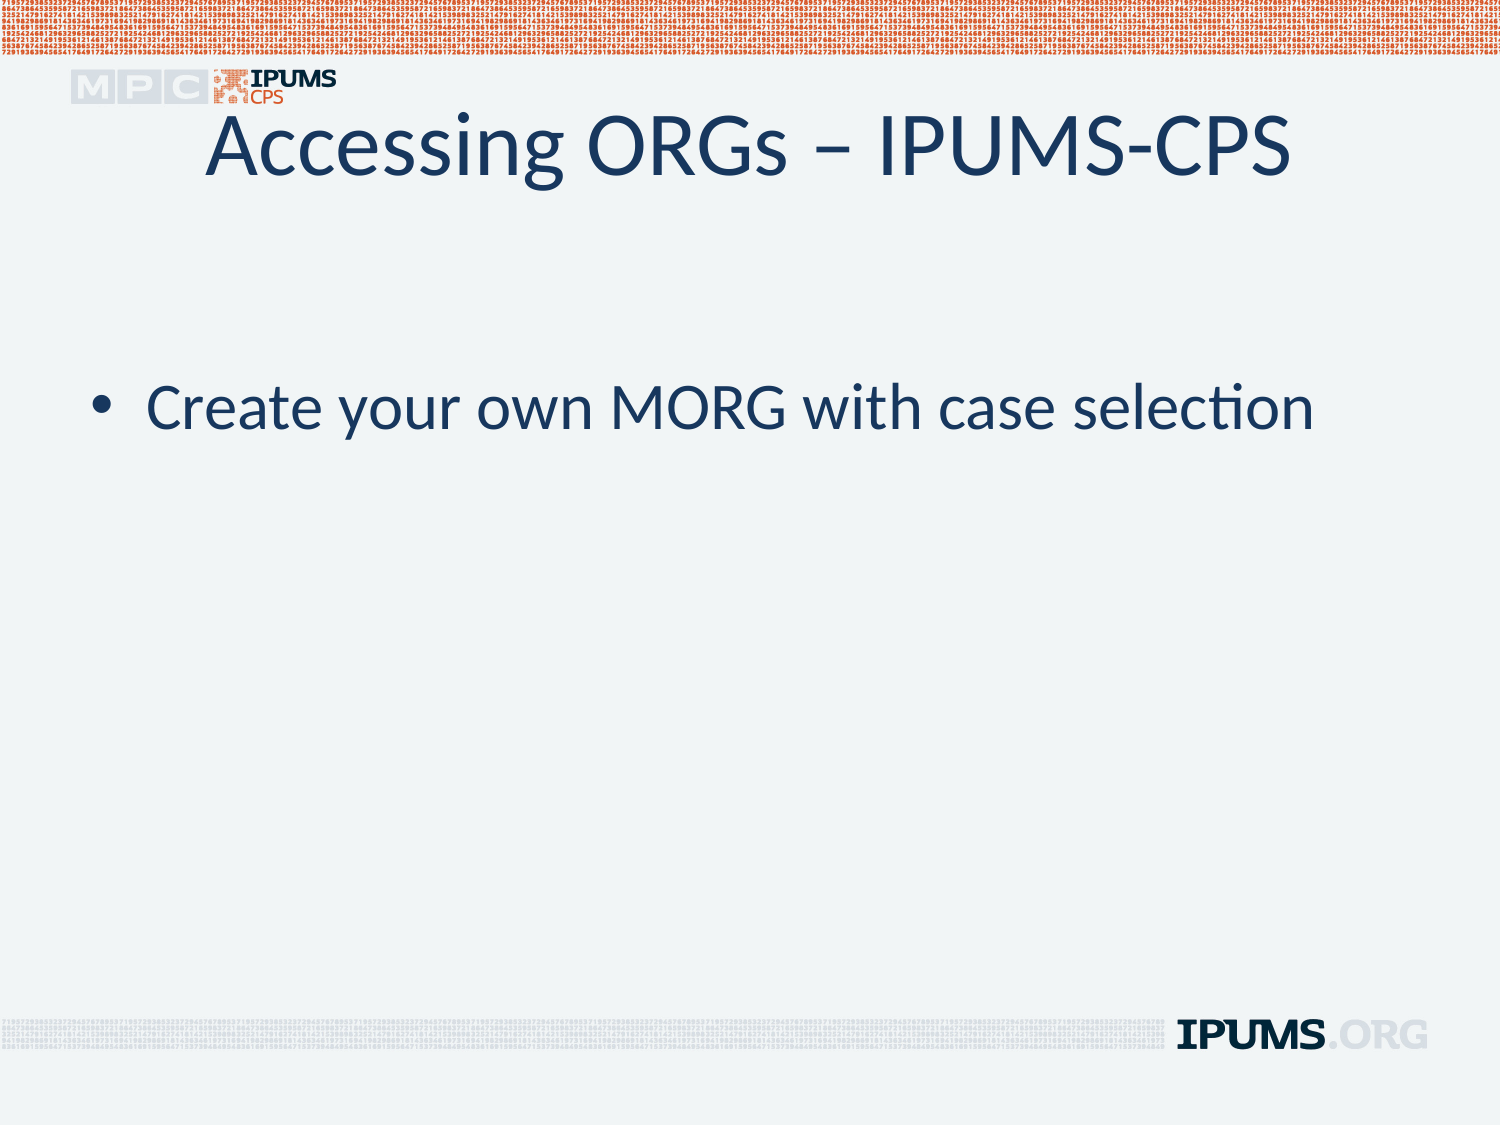

# Accessing ORGs – IPUMS-CPS

Create your own MORG with case selection